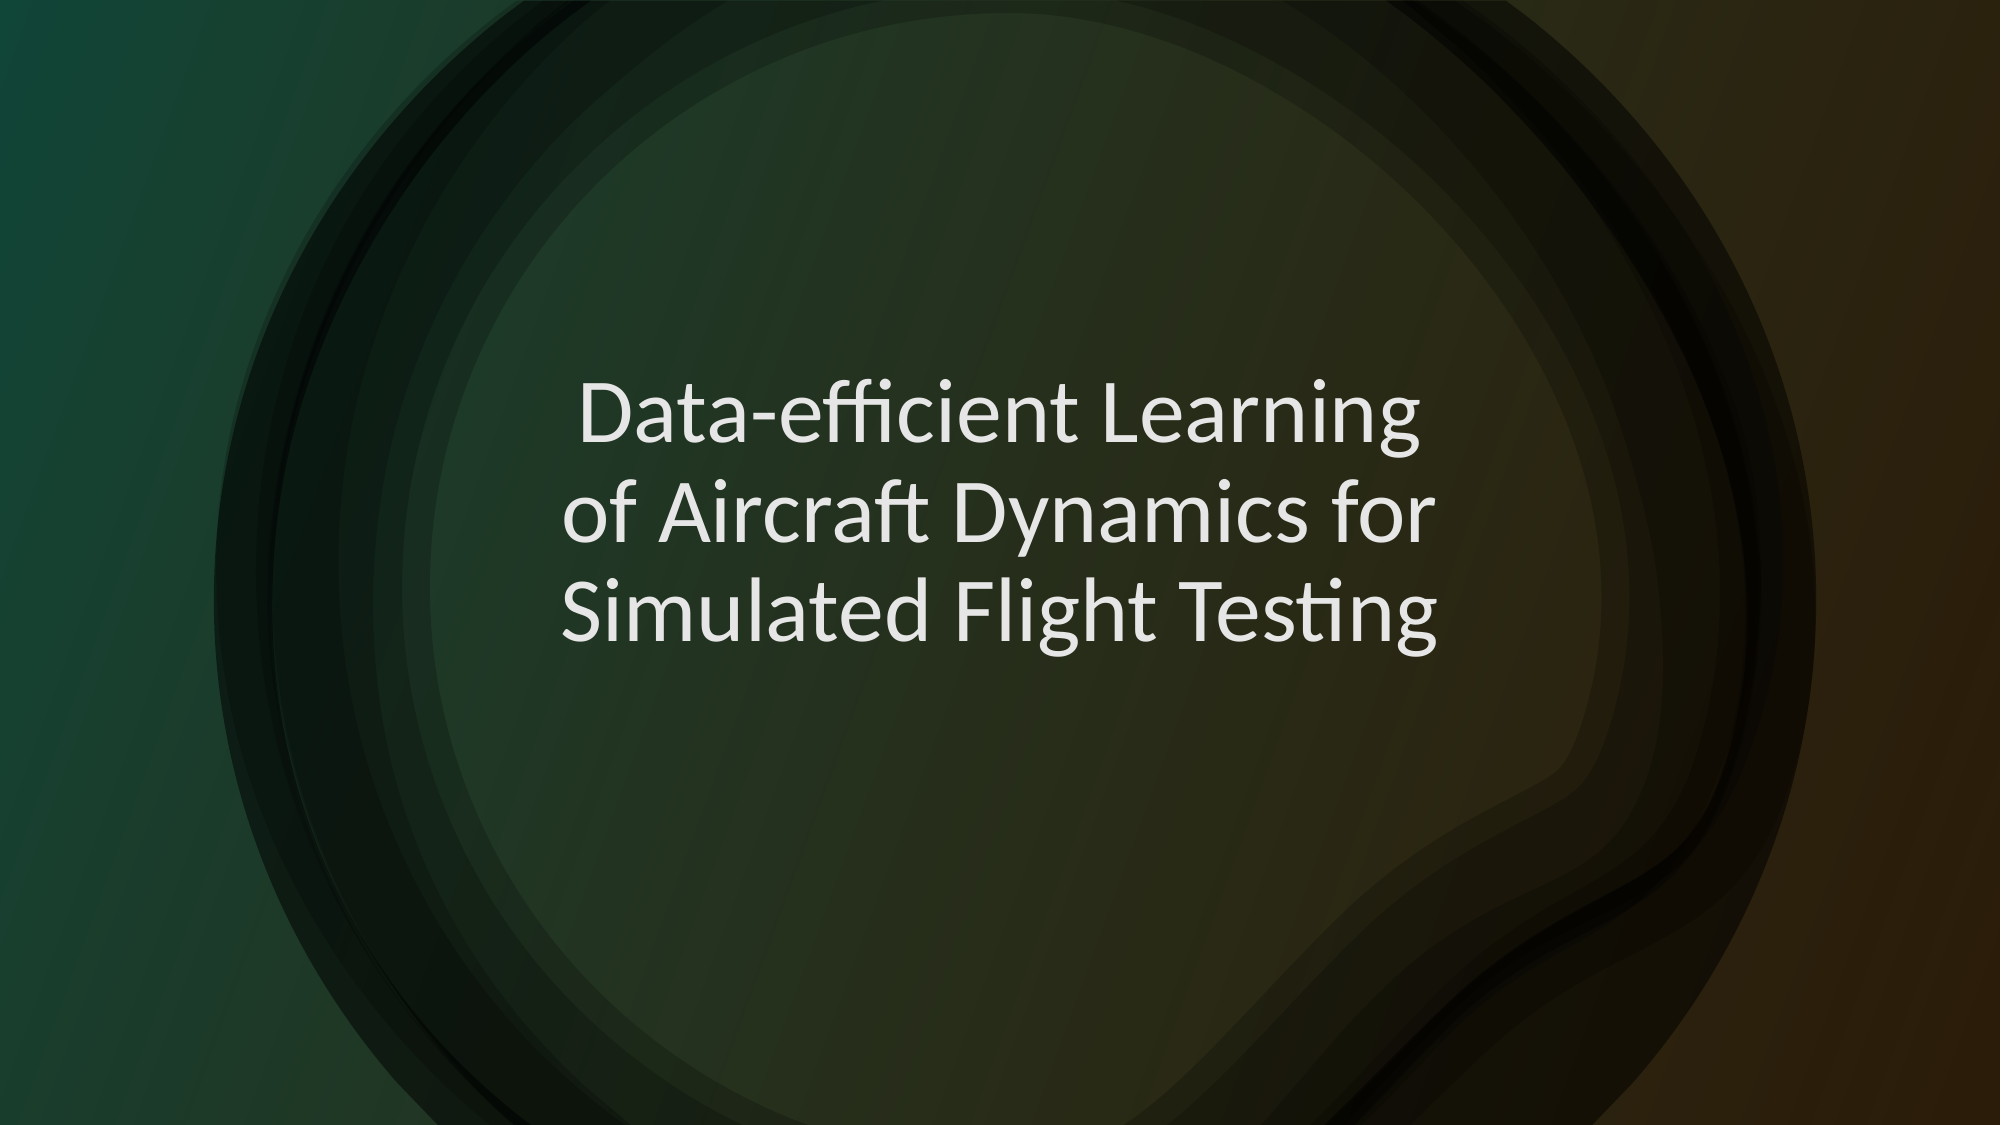

# Data-efficient Learning of Aircraft Dynamics for Simulated Flight Testing